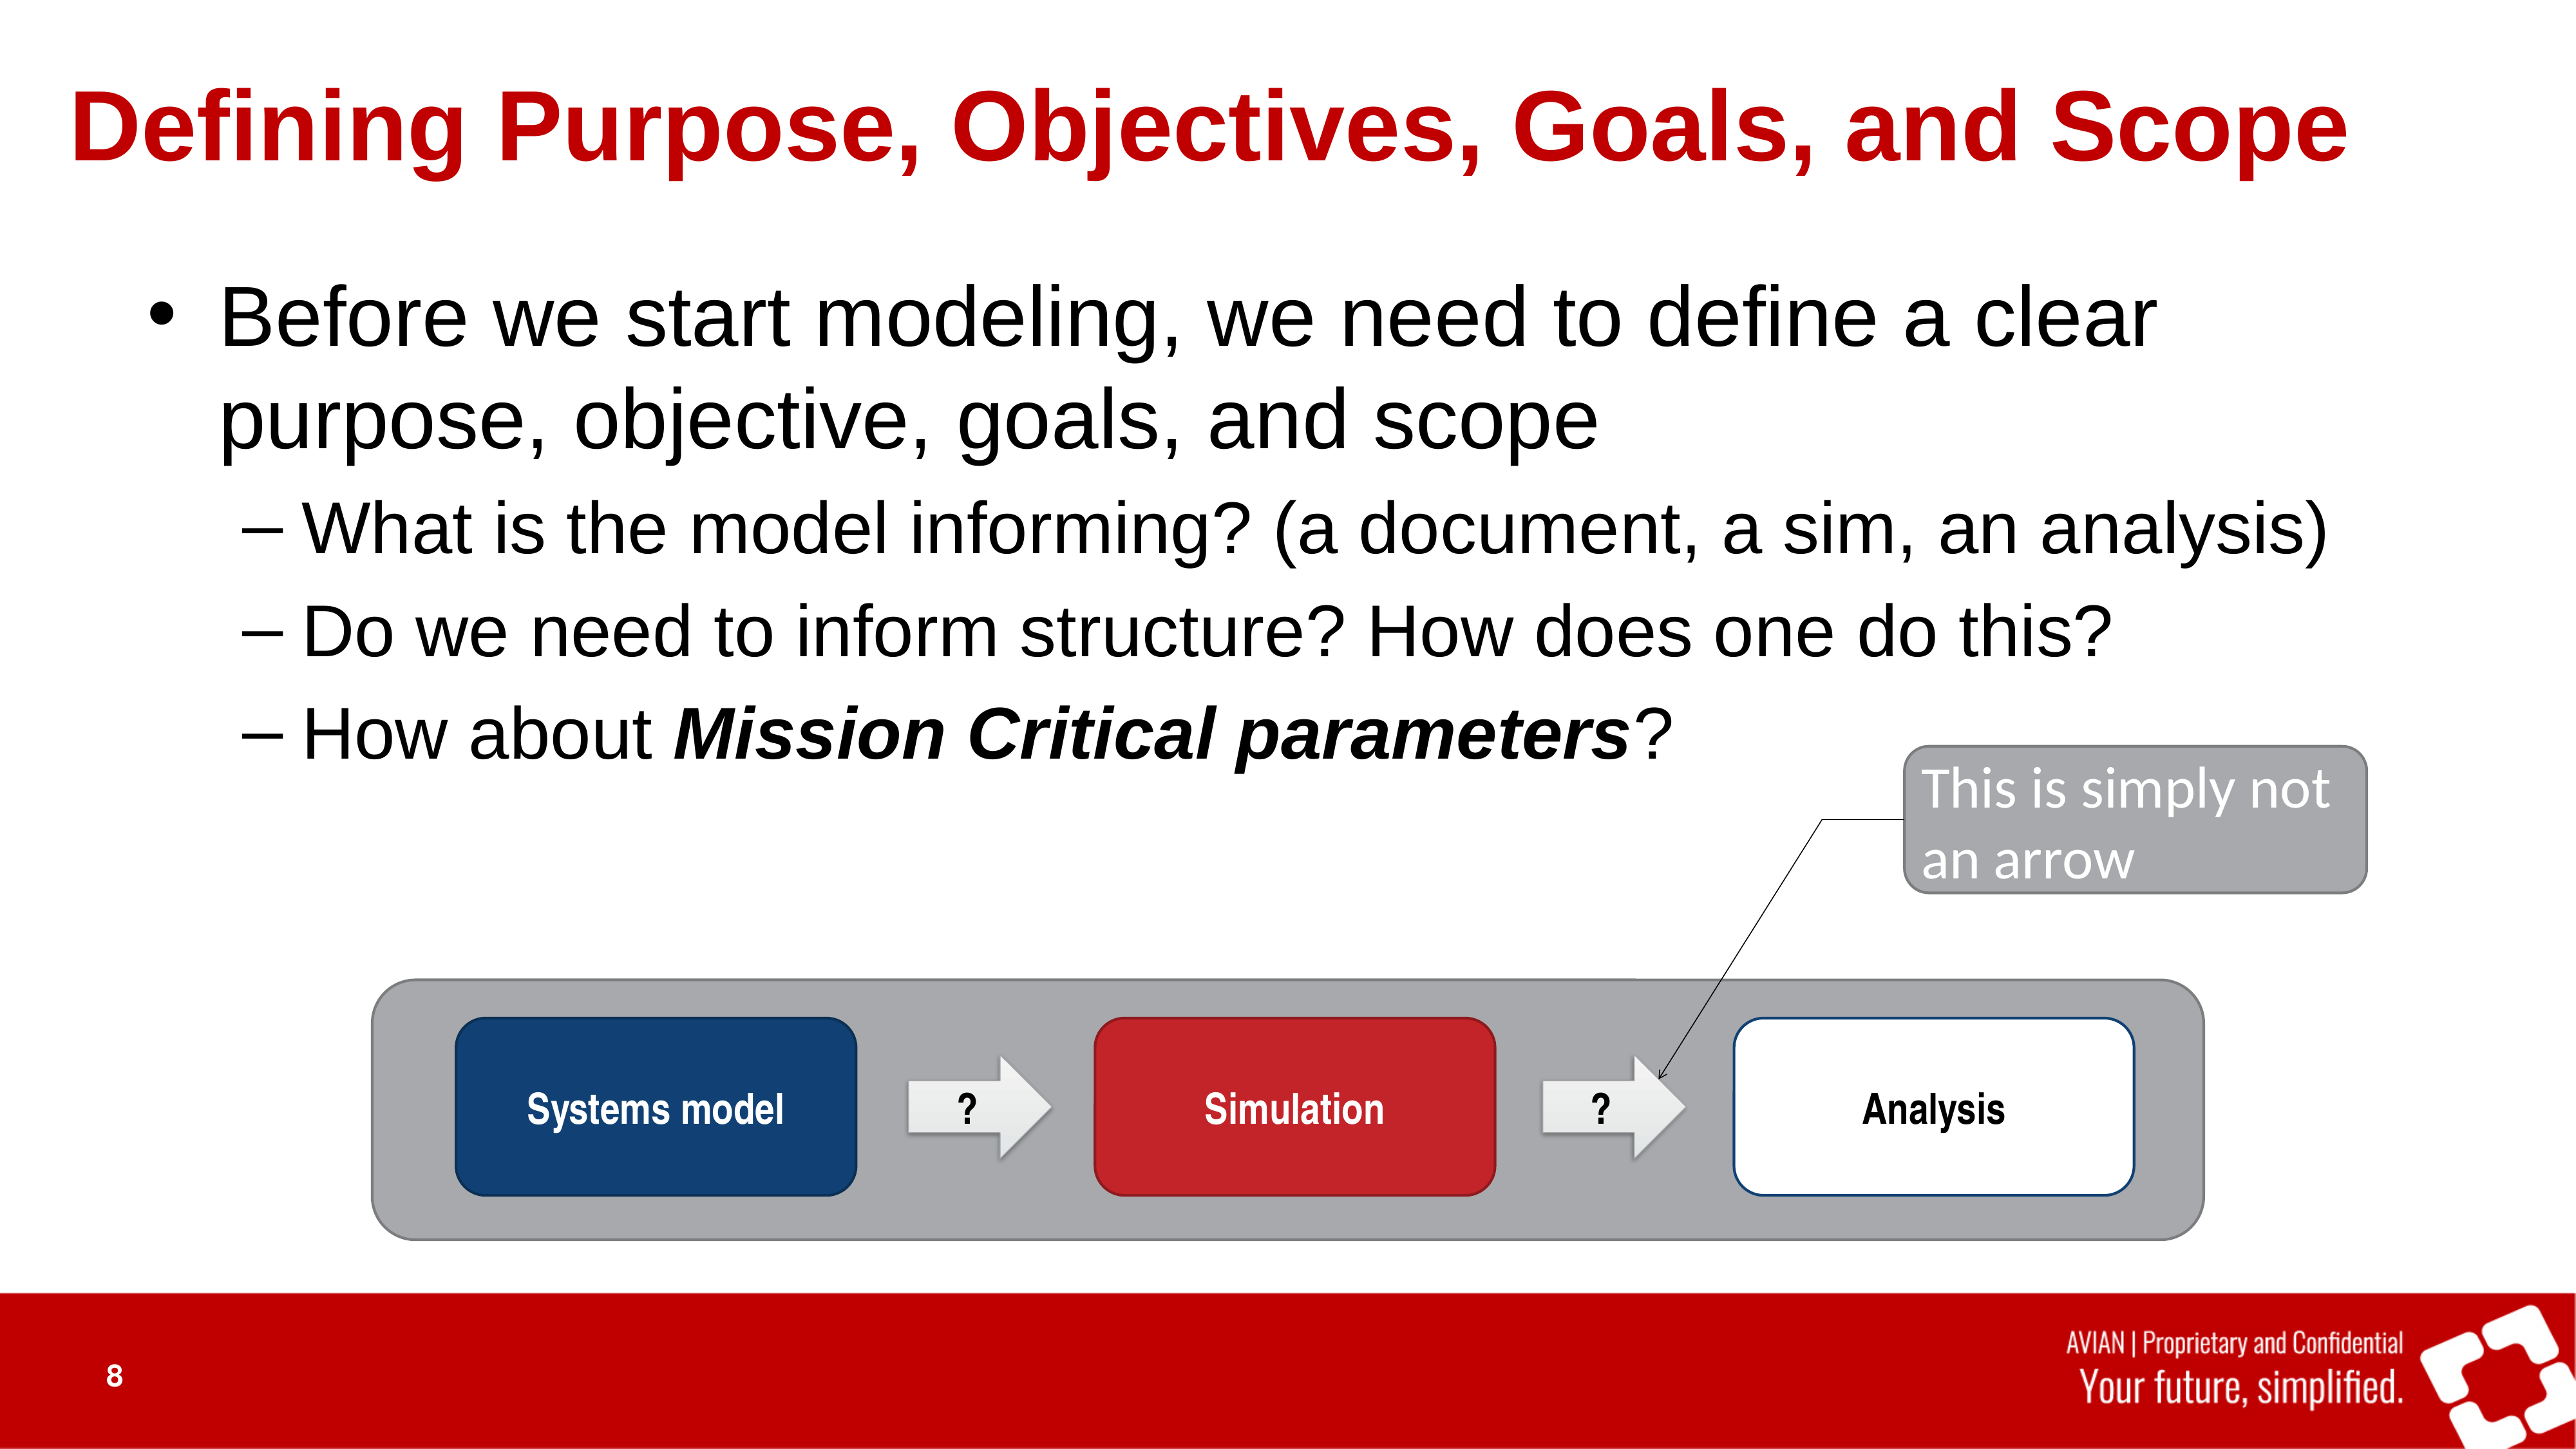

# Defining Purpose, Objectives, Goals, and Scope
Before we start modeling, we need to define a clear purpose, objective, goals, and scope
What is the model informing? (a document, a sim, an analysis)
Do we need to inform structure? How does one do this?
How about Mission Critical parameters?

This is simply not an arrow

Systems model
Simulation
Analysis
?
?
8